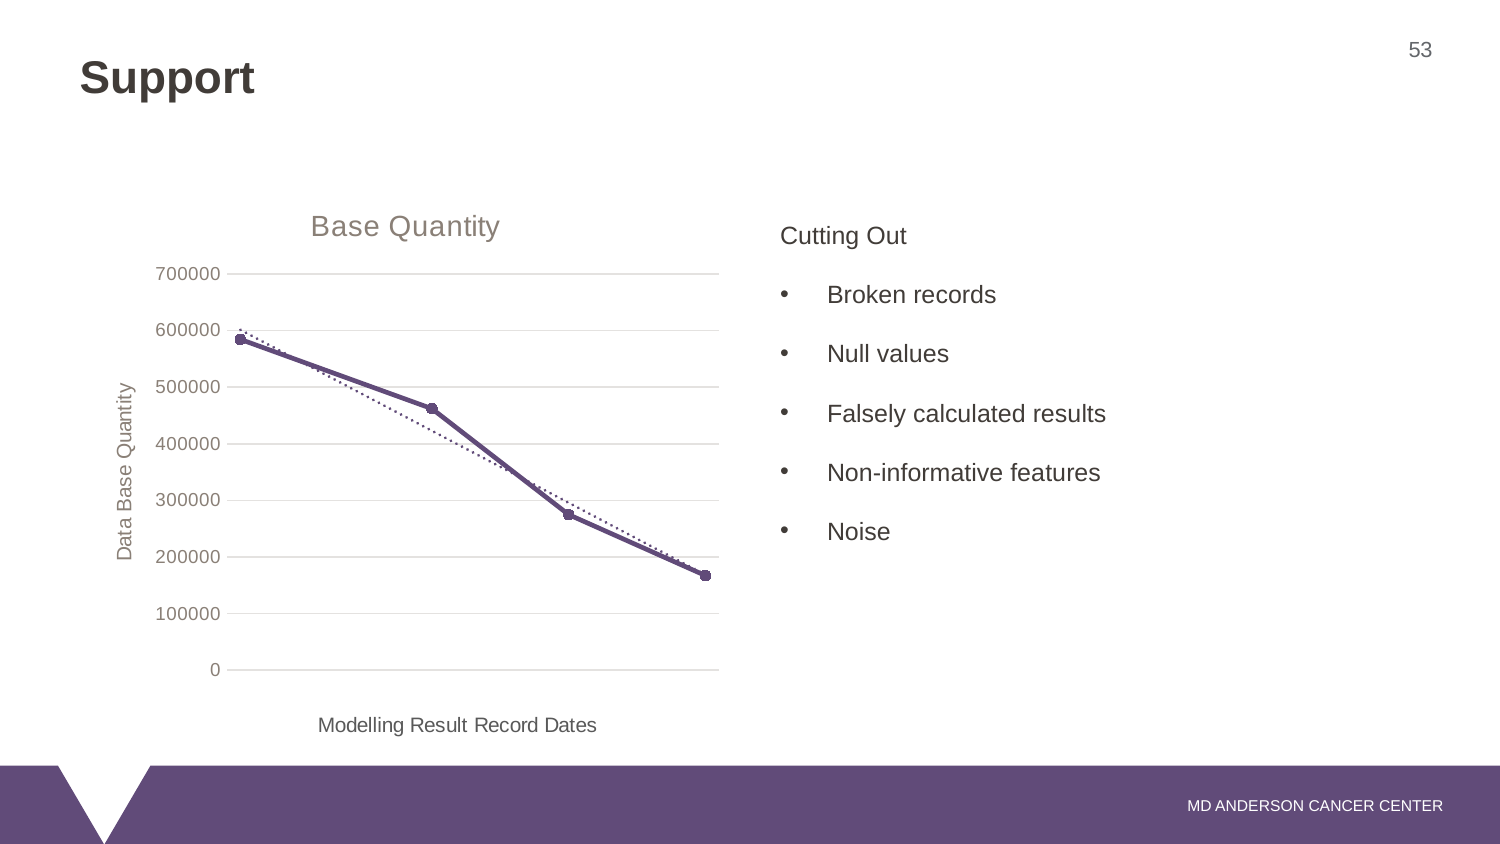

53
# Support

### Chart: Base Quantity

| Category | Base |
|---|---|
| 45239 | 584238.0 |
| 45246 | 461965.0 |
| 45251 | 274756.0 |
| 45256 | 167104.0 |
Cutting Out
Broken records
Null values
Falsely calculated results
Non-informative features
Noise